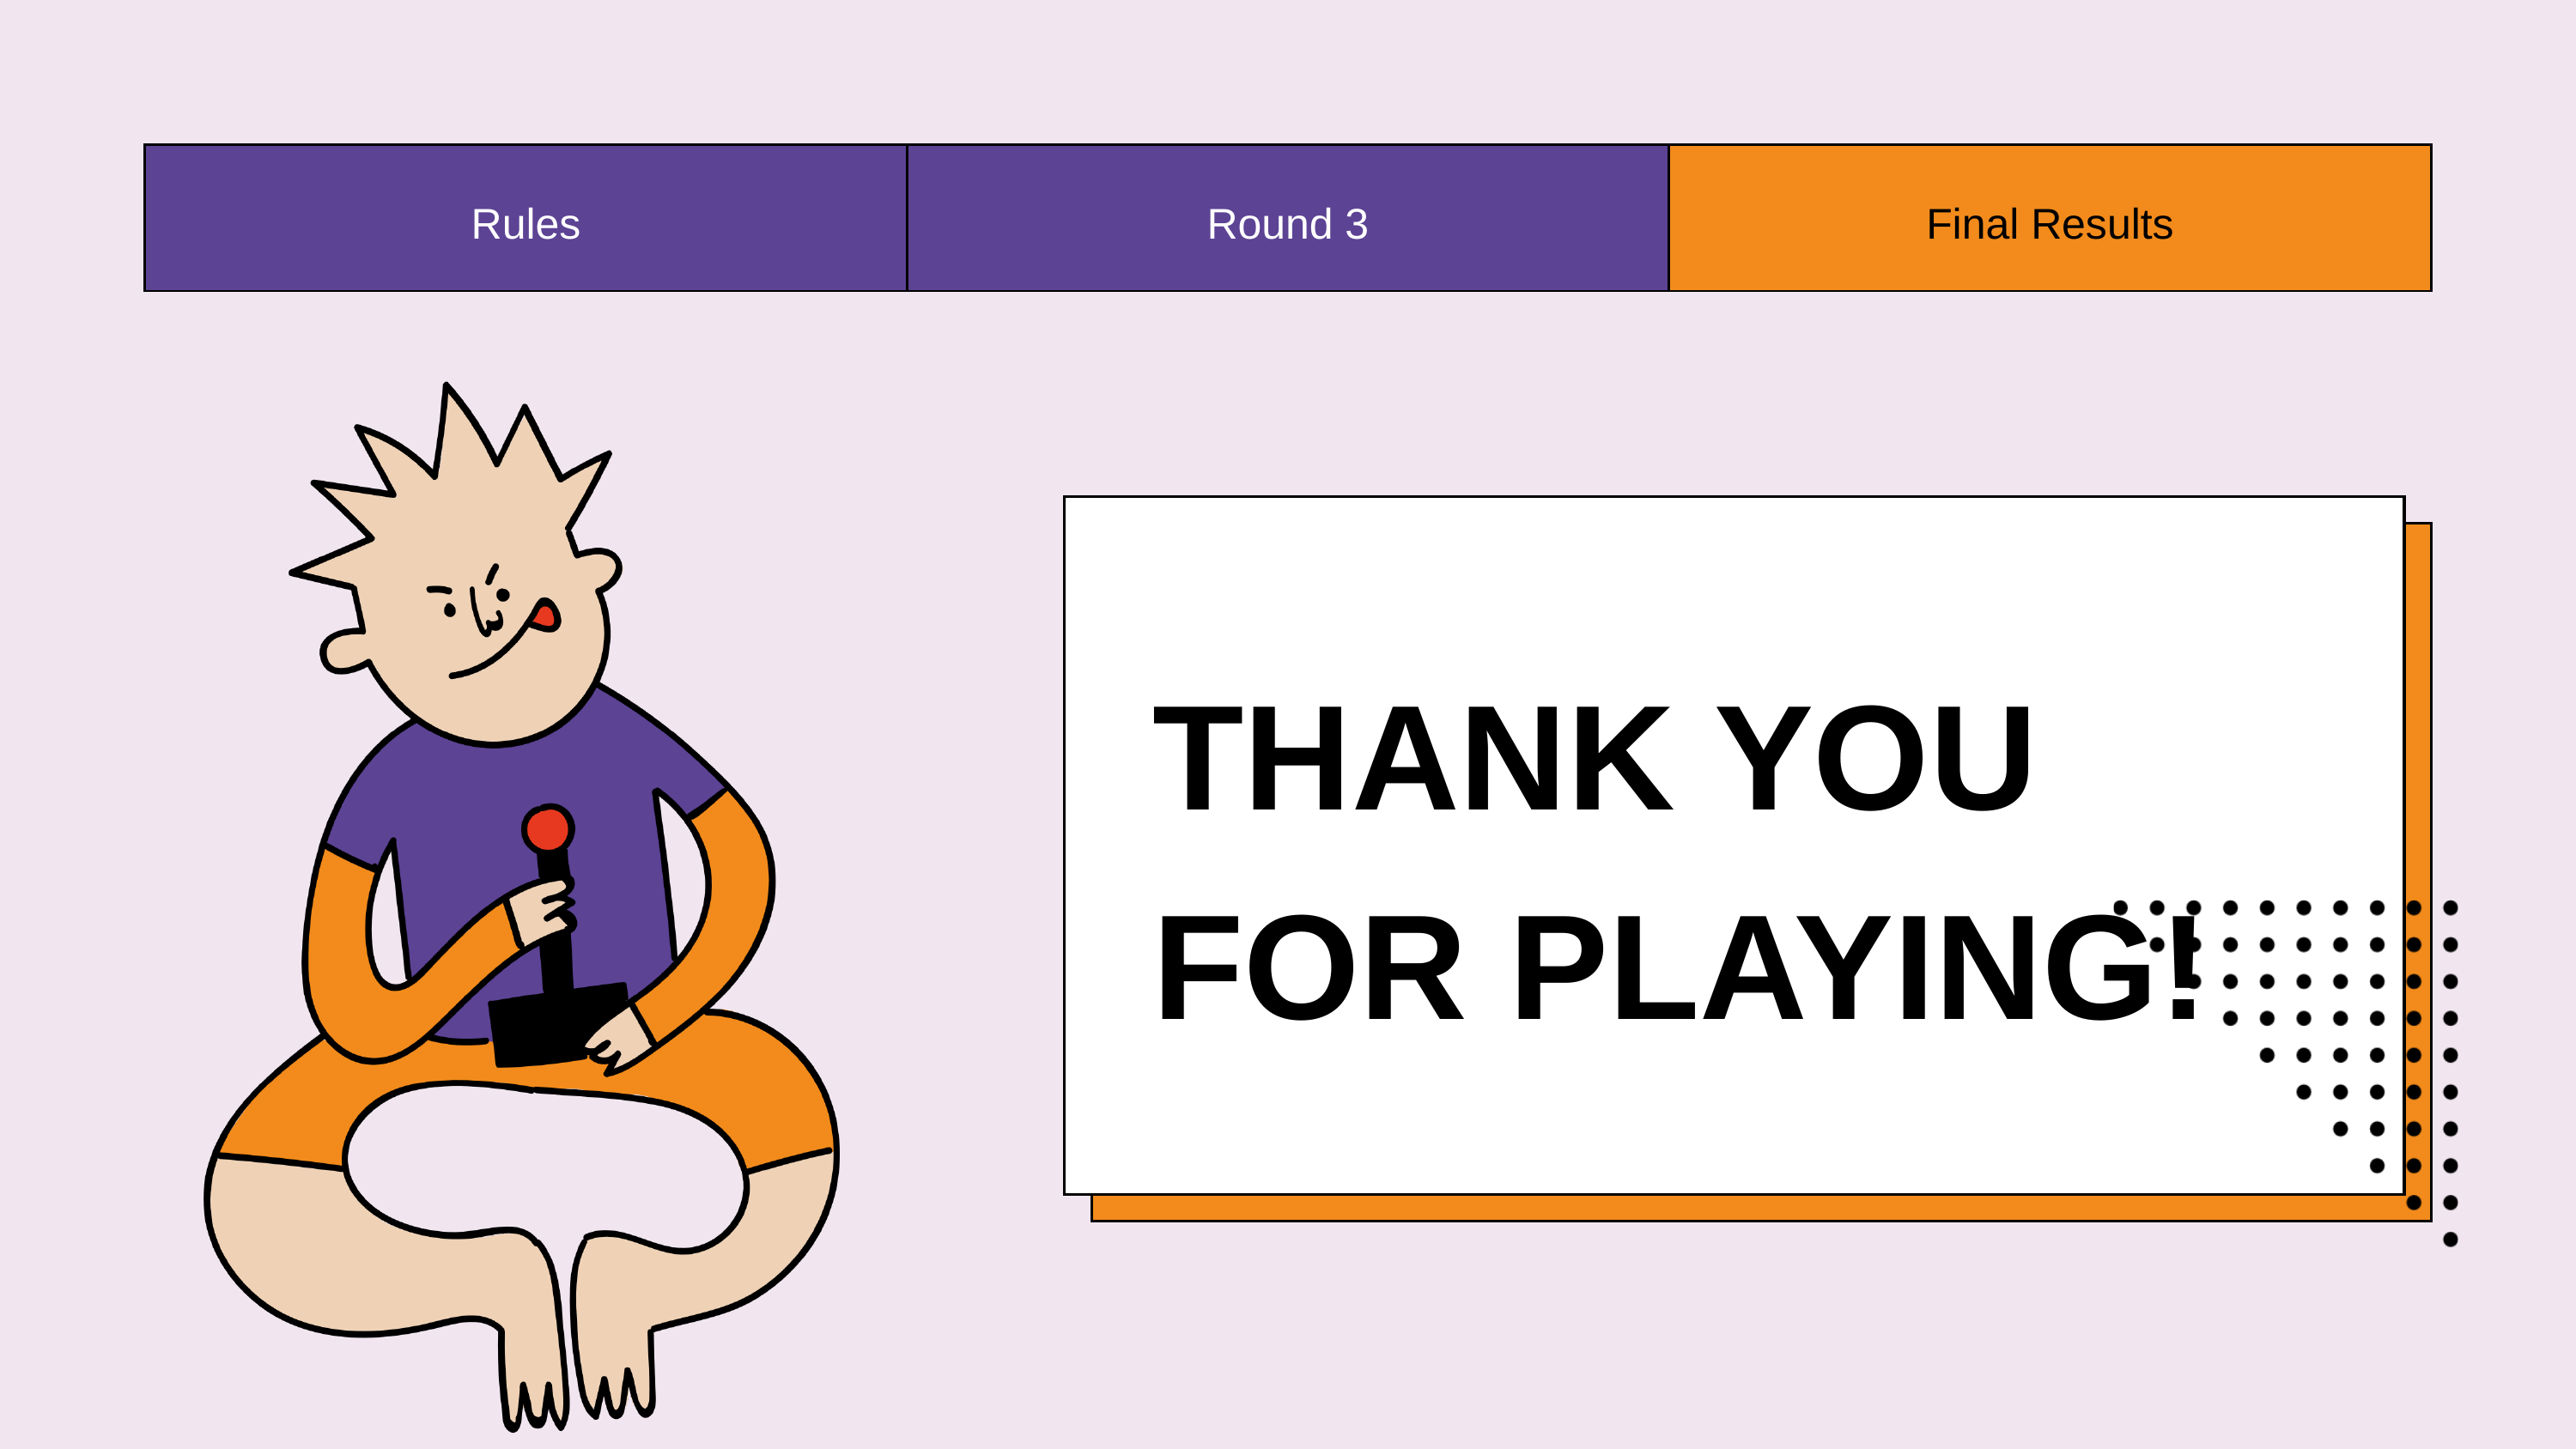

| Rules | Round 3 | Final Results |
| --- | --- | --- |

THANK YOU FOR PLAYING!